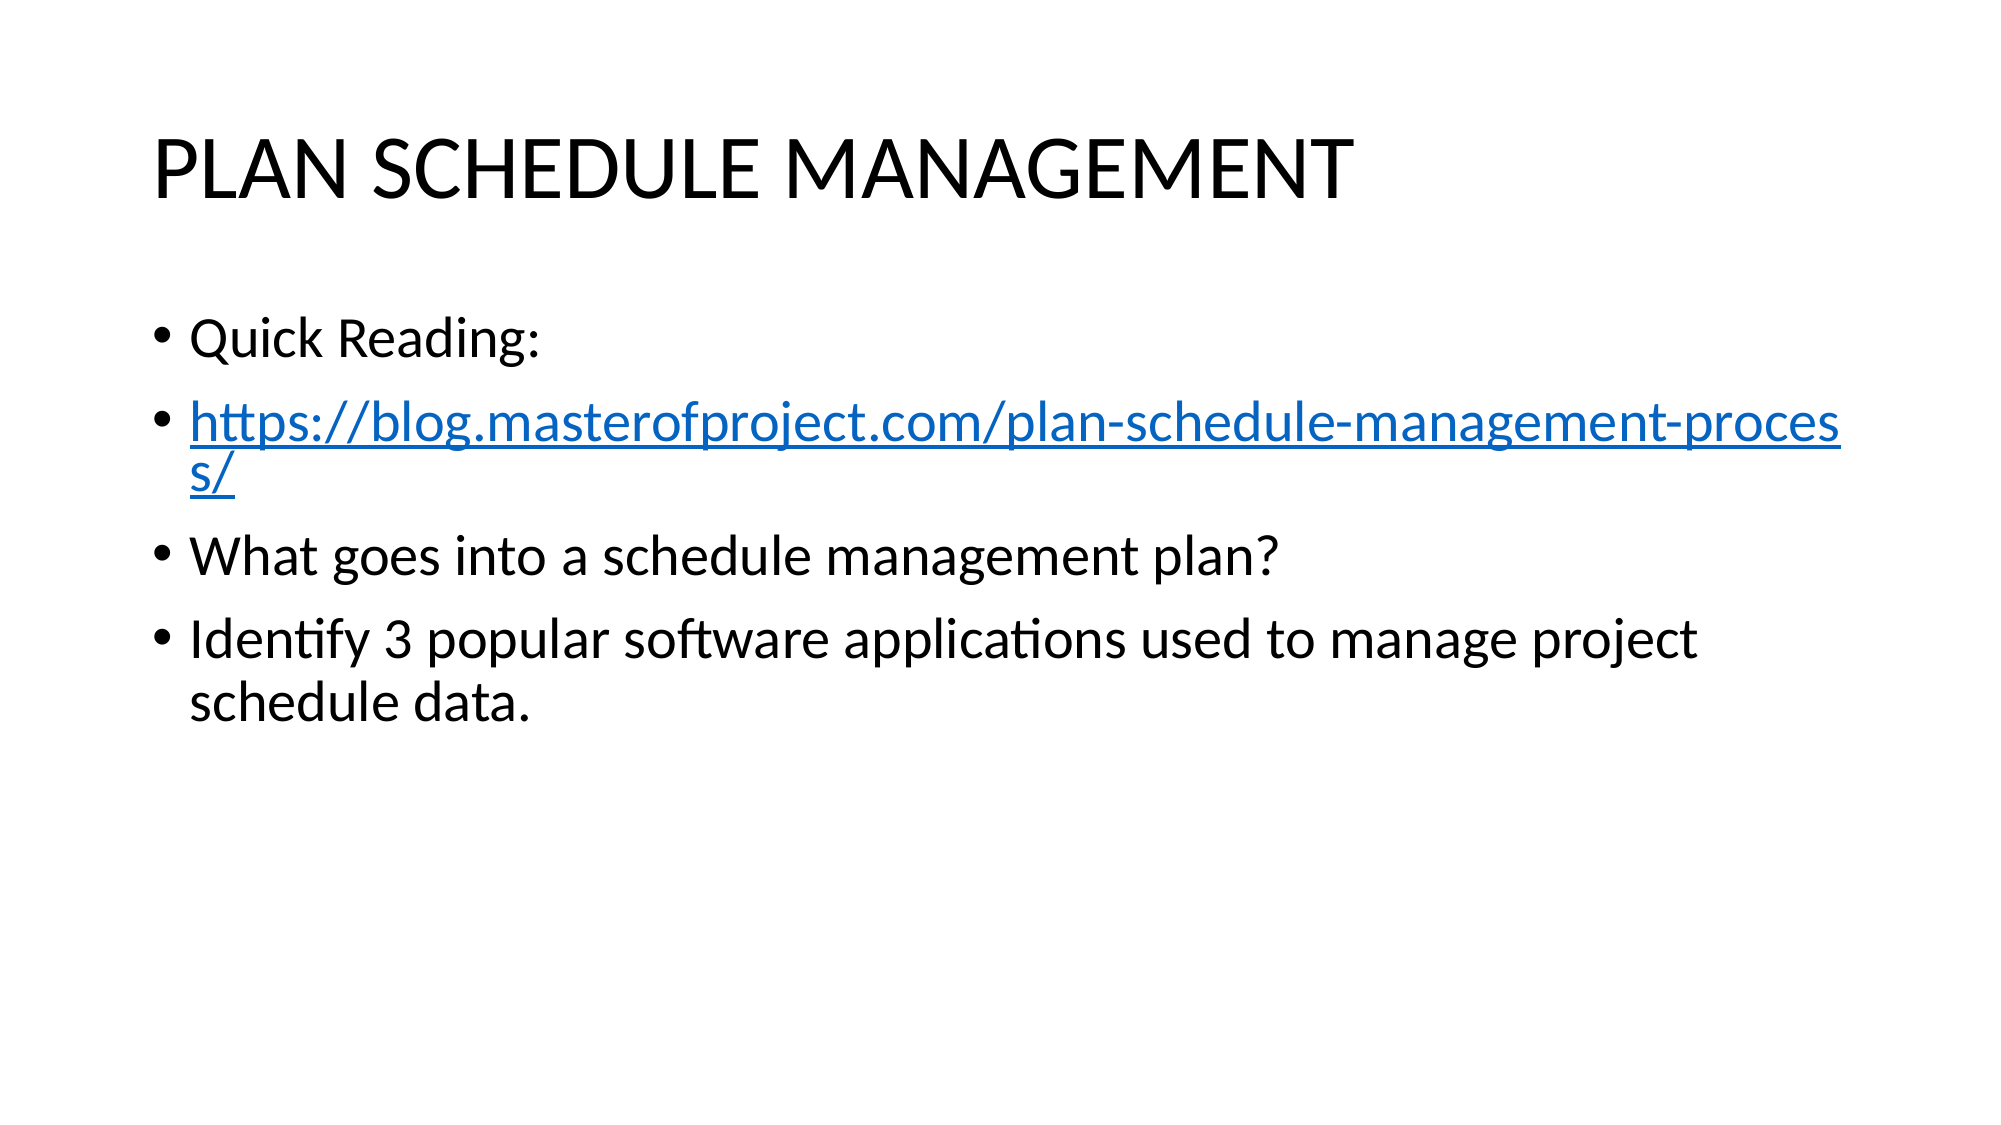

# PLAN SCHEDULE MANAGEMENT
Quick Reading:
https://blog.masterofproject.com/plan-schedule-management-process/
What goes into a schedule management plan?
Identify 3 popular software applications used to manage project schedule data.